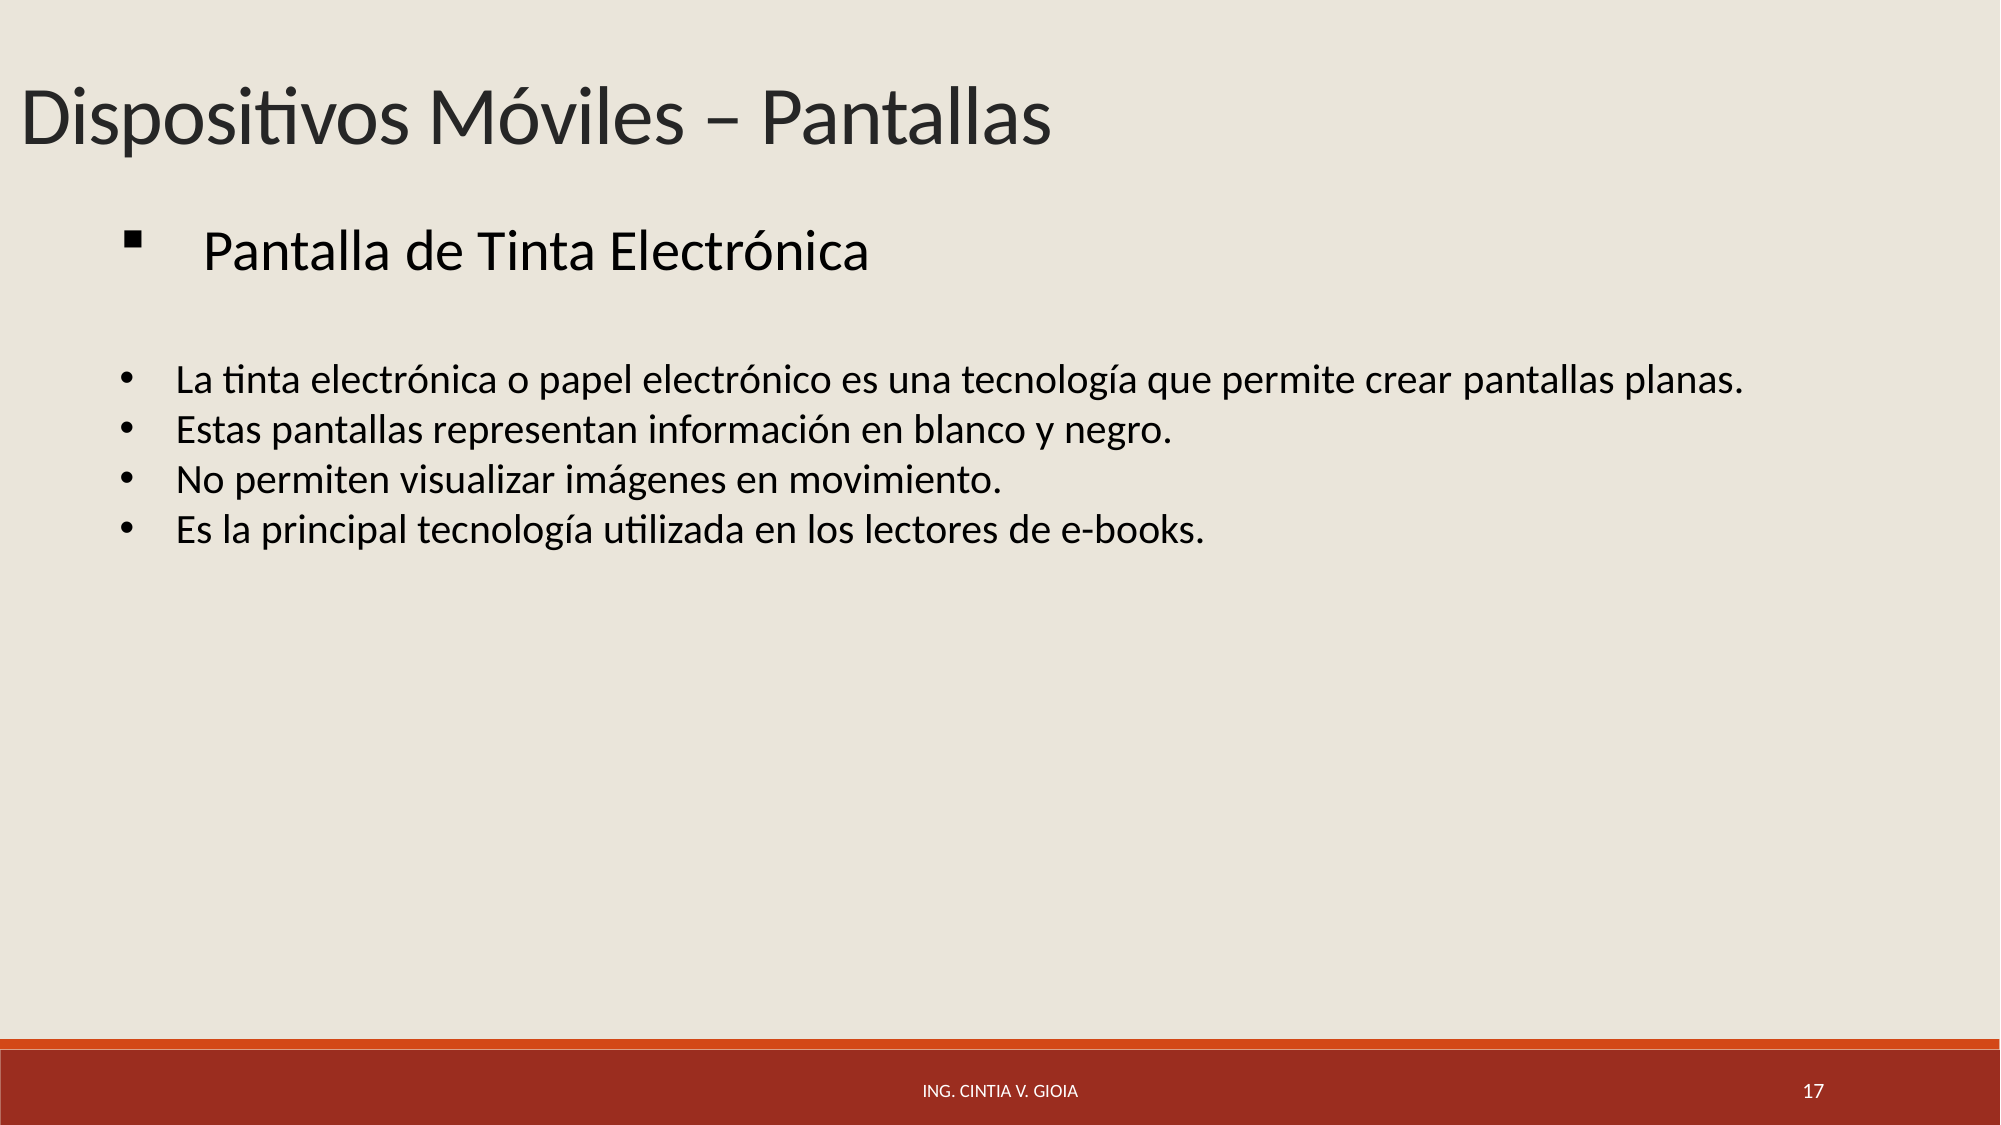

# Dispositivos Móviles – Pantallas
Pantalla de Tinta Electrónica

La tinta electrónica o papel electrónico es una tecnología que permite crear pantallas planas.
Estas pantallas representan información en blanco y negro.
No permiten visualizar imágenes en movimiento.
Es la principal tecnología utilizada en los lectores de e-books.

Ing. Cintia V. Gioia
17